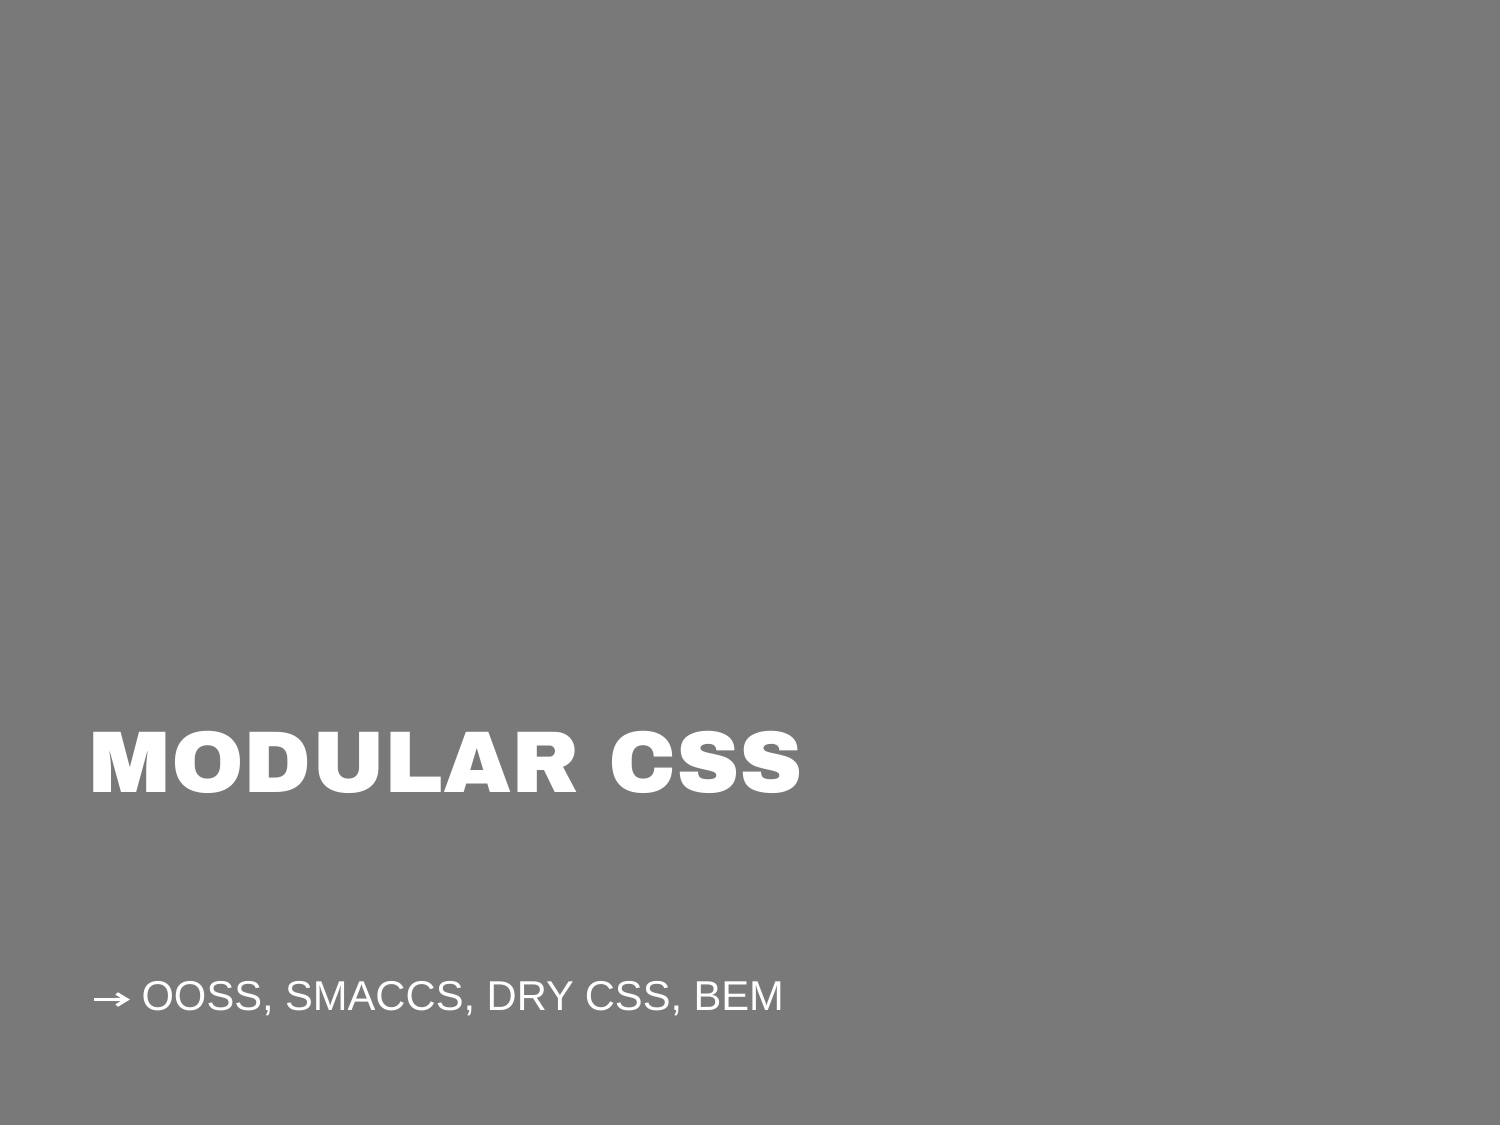

Modular CSS
OOSS, SMACCS, DRY CSS, BEM